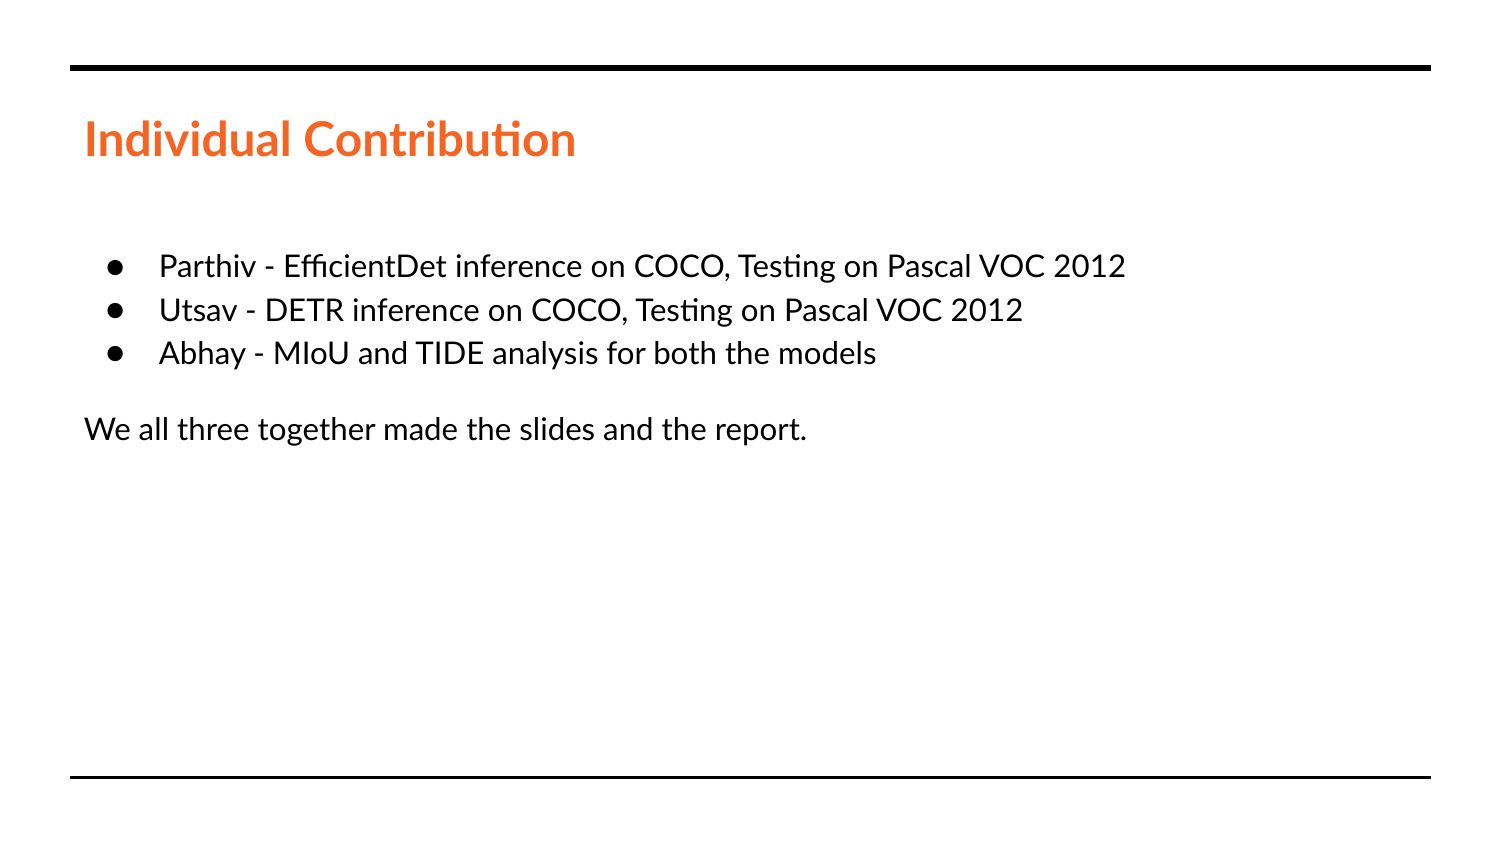

# Individual Contribution
Parthiv - EfficientDet inference on COCO, Testing on Pascal VOC 2012
Utsav - DETR inference on COCO, Testing on Pascal VOC 2012
Abhay - MIoU and TIDE analysis for both the models
We all three together made the slides and the report.